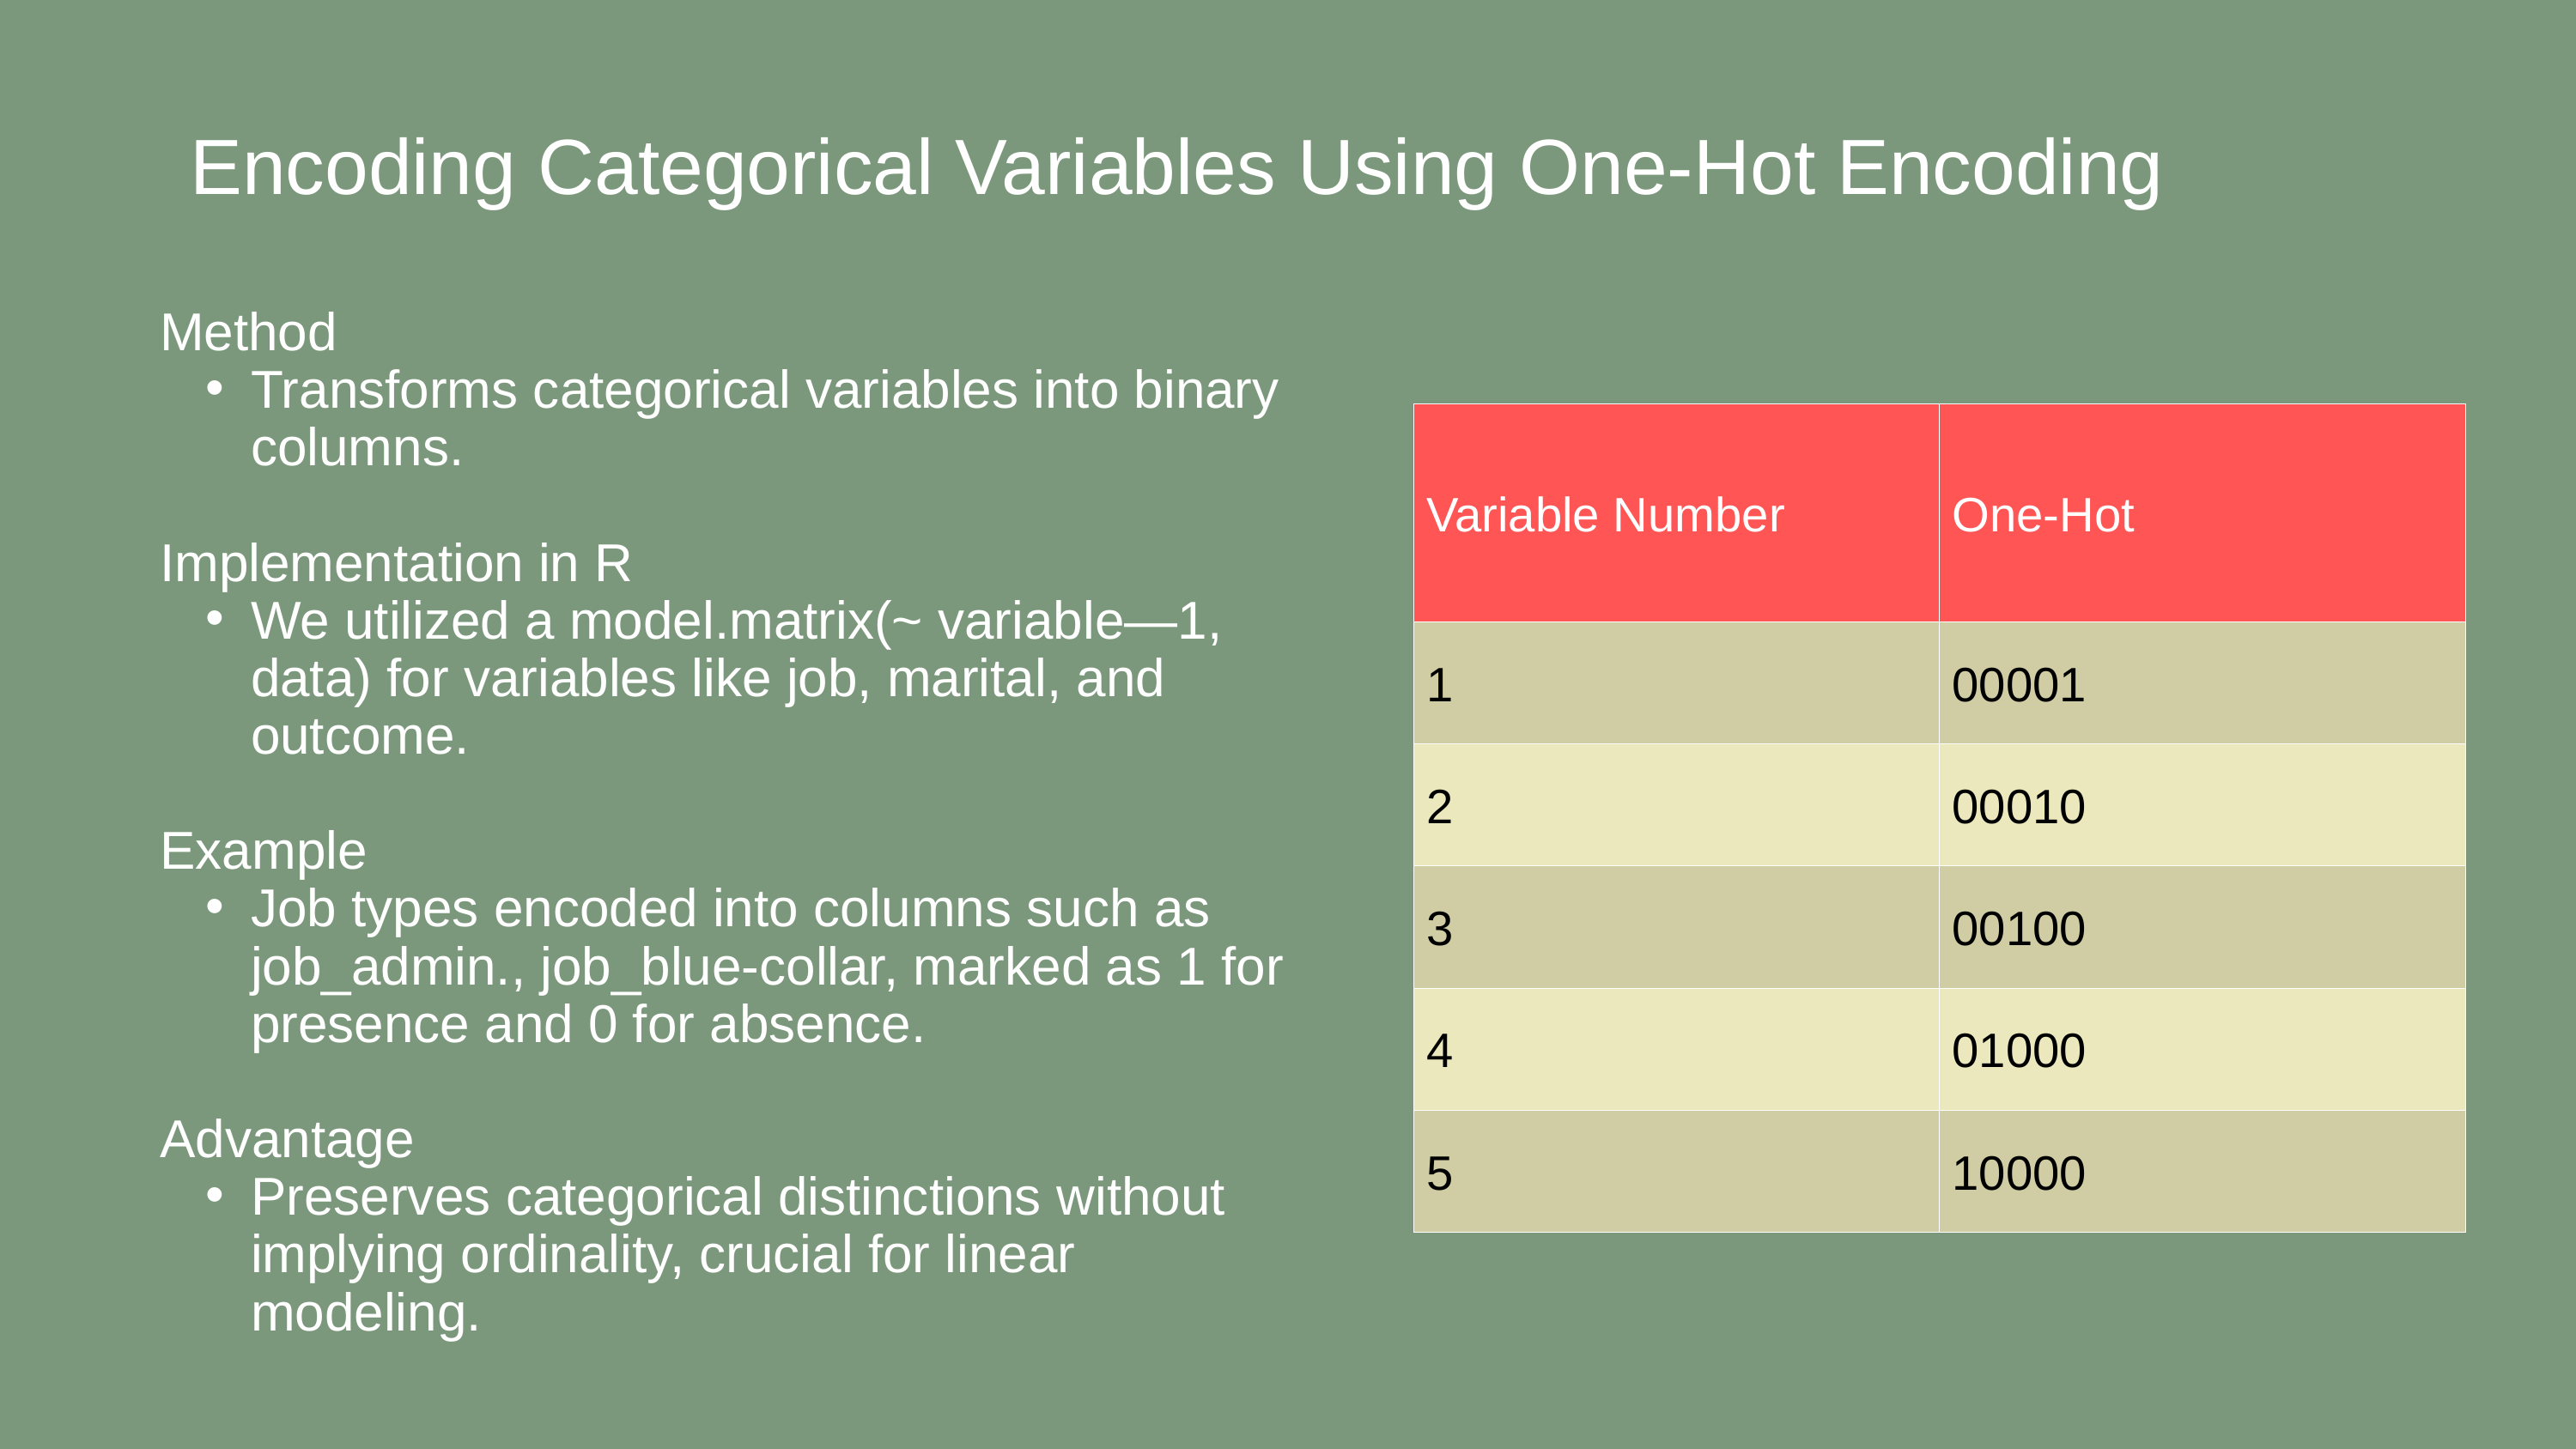

Encoding Categorical Variables Using One-Hot Encoding

Method
Transforms categorical variables into binary columns.

Implementation in R
We utilized a model.matrix(~ variable—1, data) for variables like job, marital, and outcome.

Example
Job types encoded into columns such as job_admin., job_blue-collar, marked as 1 for presence and 0 for absence.

Advantage
Preserves categorical distinctions without implying ordinality, crucial for linear modeling.
| Variable Number | One-Hot |
| --- | --- |
| 1 | 00001 |
| 2 | 00010 |
| 3 | 00100 |
| 4 | 01000 |
| 5 | 10000 |